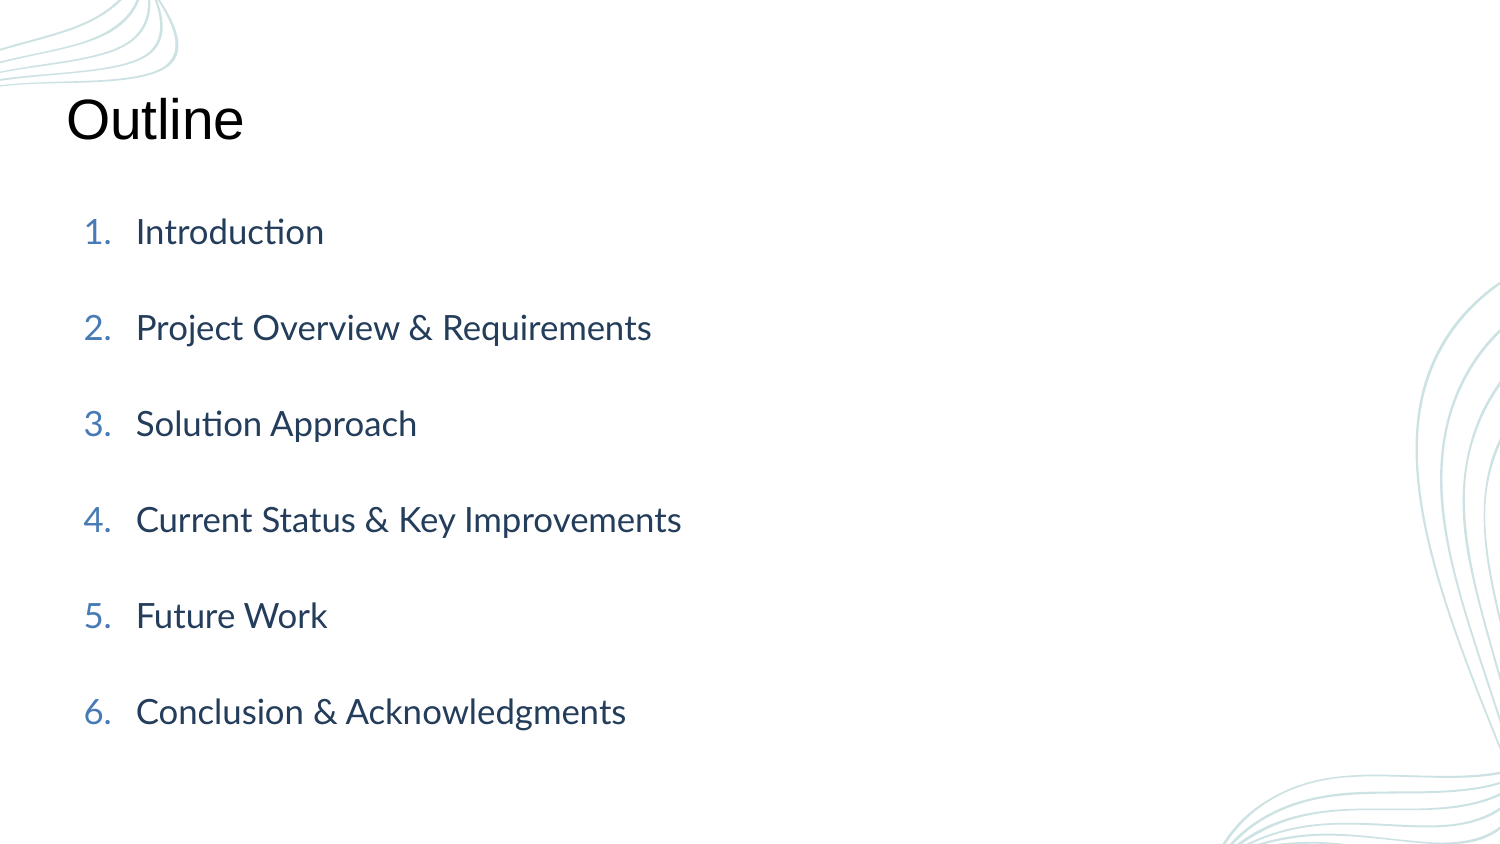

Outline
Introduction

Project Overview & Requirements

Solution Approach

Current Status & Key Improvements

Future Work

Conclusion & Acknowledgments